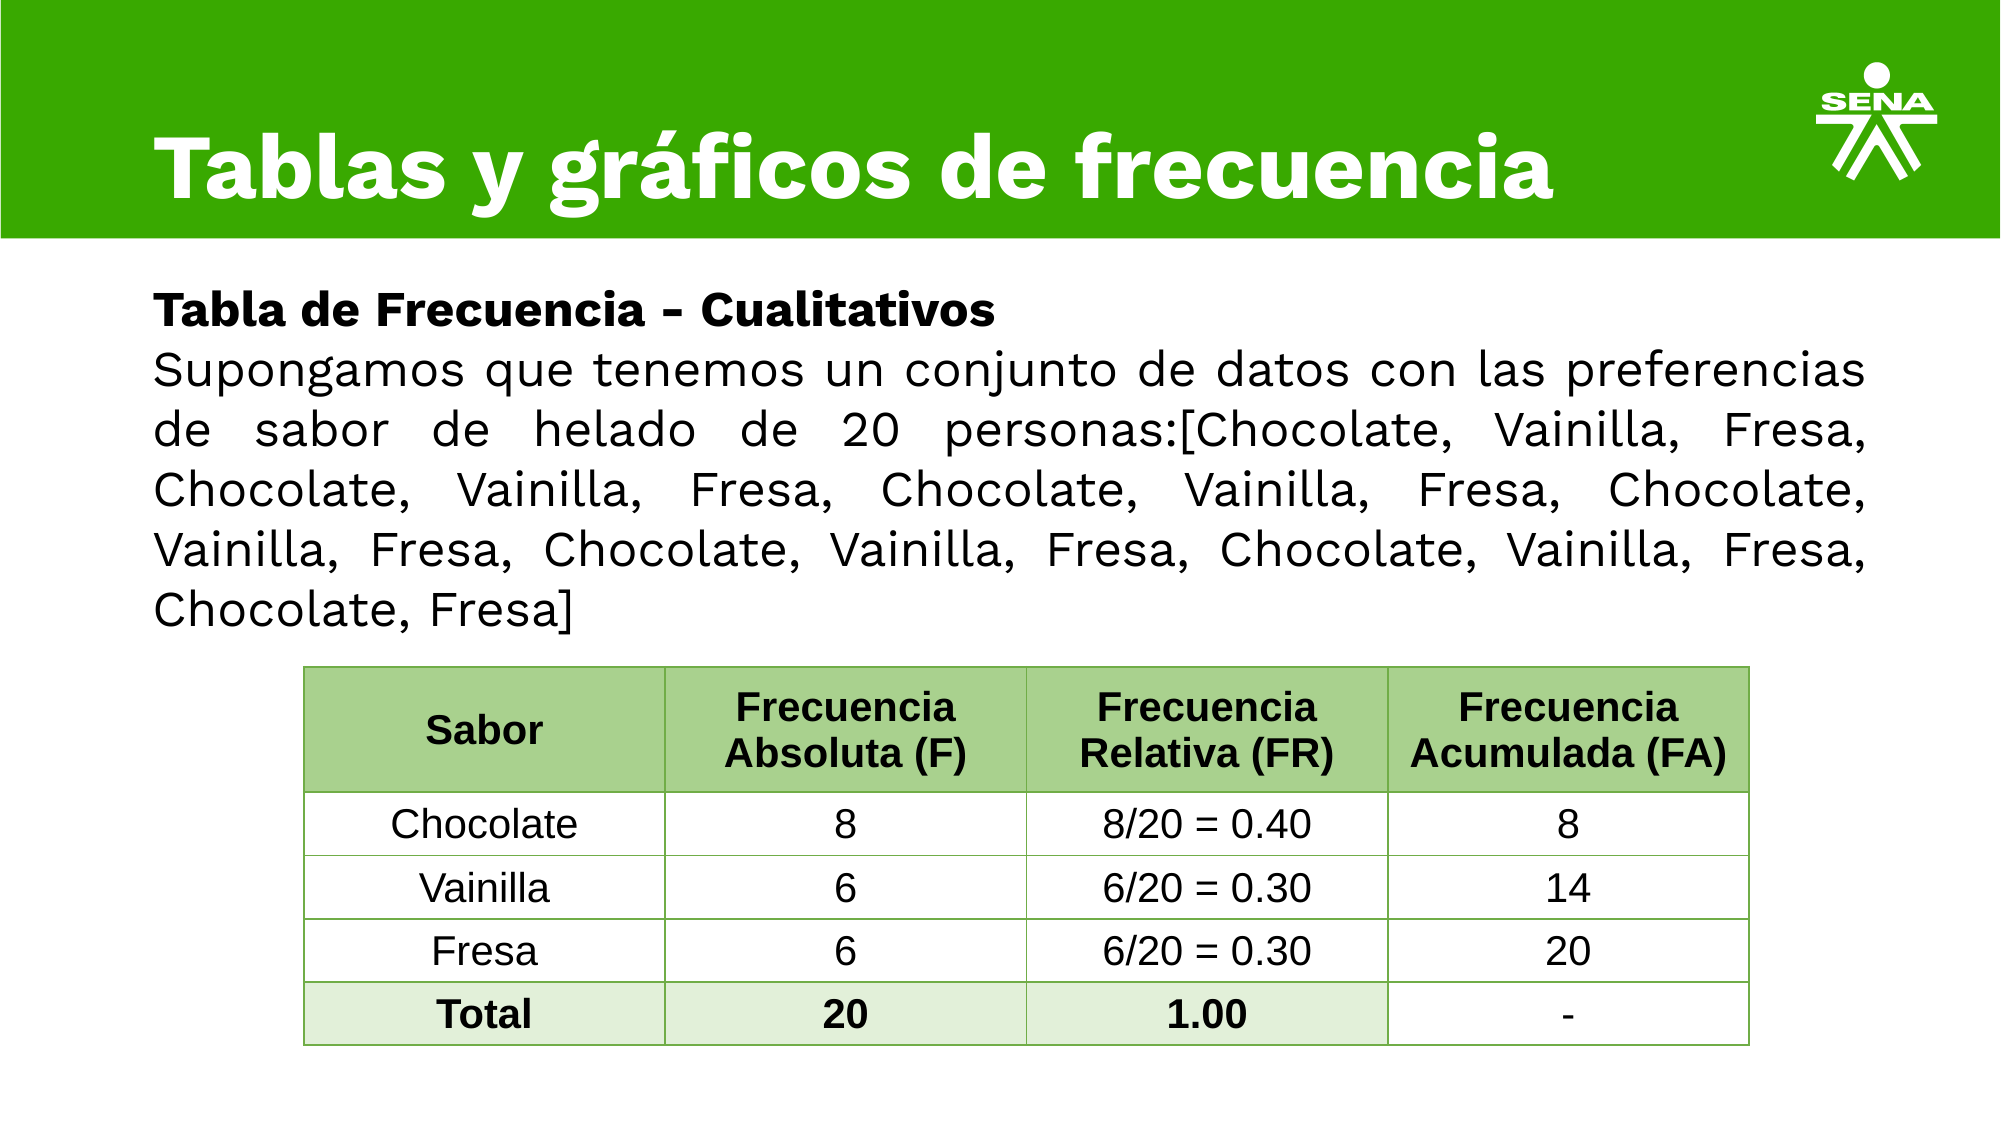

# Tablas y gráficos de frecuencia
Tabla de Frecuencia - Cualitativos
Supongamos que tenemos un conjunto de datos con las preferencias de sabor de helado de 20 personas:[Chocolate, Vainilla, Fresa, Chocolate, Vainilla, Fresa, Chocolate, Vainilla, Fresa, Chocolate, Vainilla, Fresa, Chocolate, Vainilla, Fresa, Chocolate, Vainilla, Fresa, Chocolate, Fresa]
| Sabor | Frecuencia Absoluta (F) | Frecuencia Relativa (FR) | Frecuencia Acumulada (FA) |
| --- | --- | --- | --- |
| Chocolate | 8 | 8/20 = 0.40 | 8 |
| Vainilla | 6 | 6/20 = 0.30 | 14 |
| Fresa | 6 | 6/20 = 0.30 | 20 |
| Total | 20 | 1.00 | - |